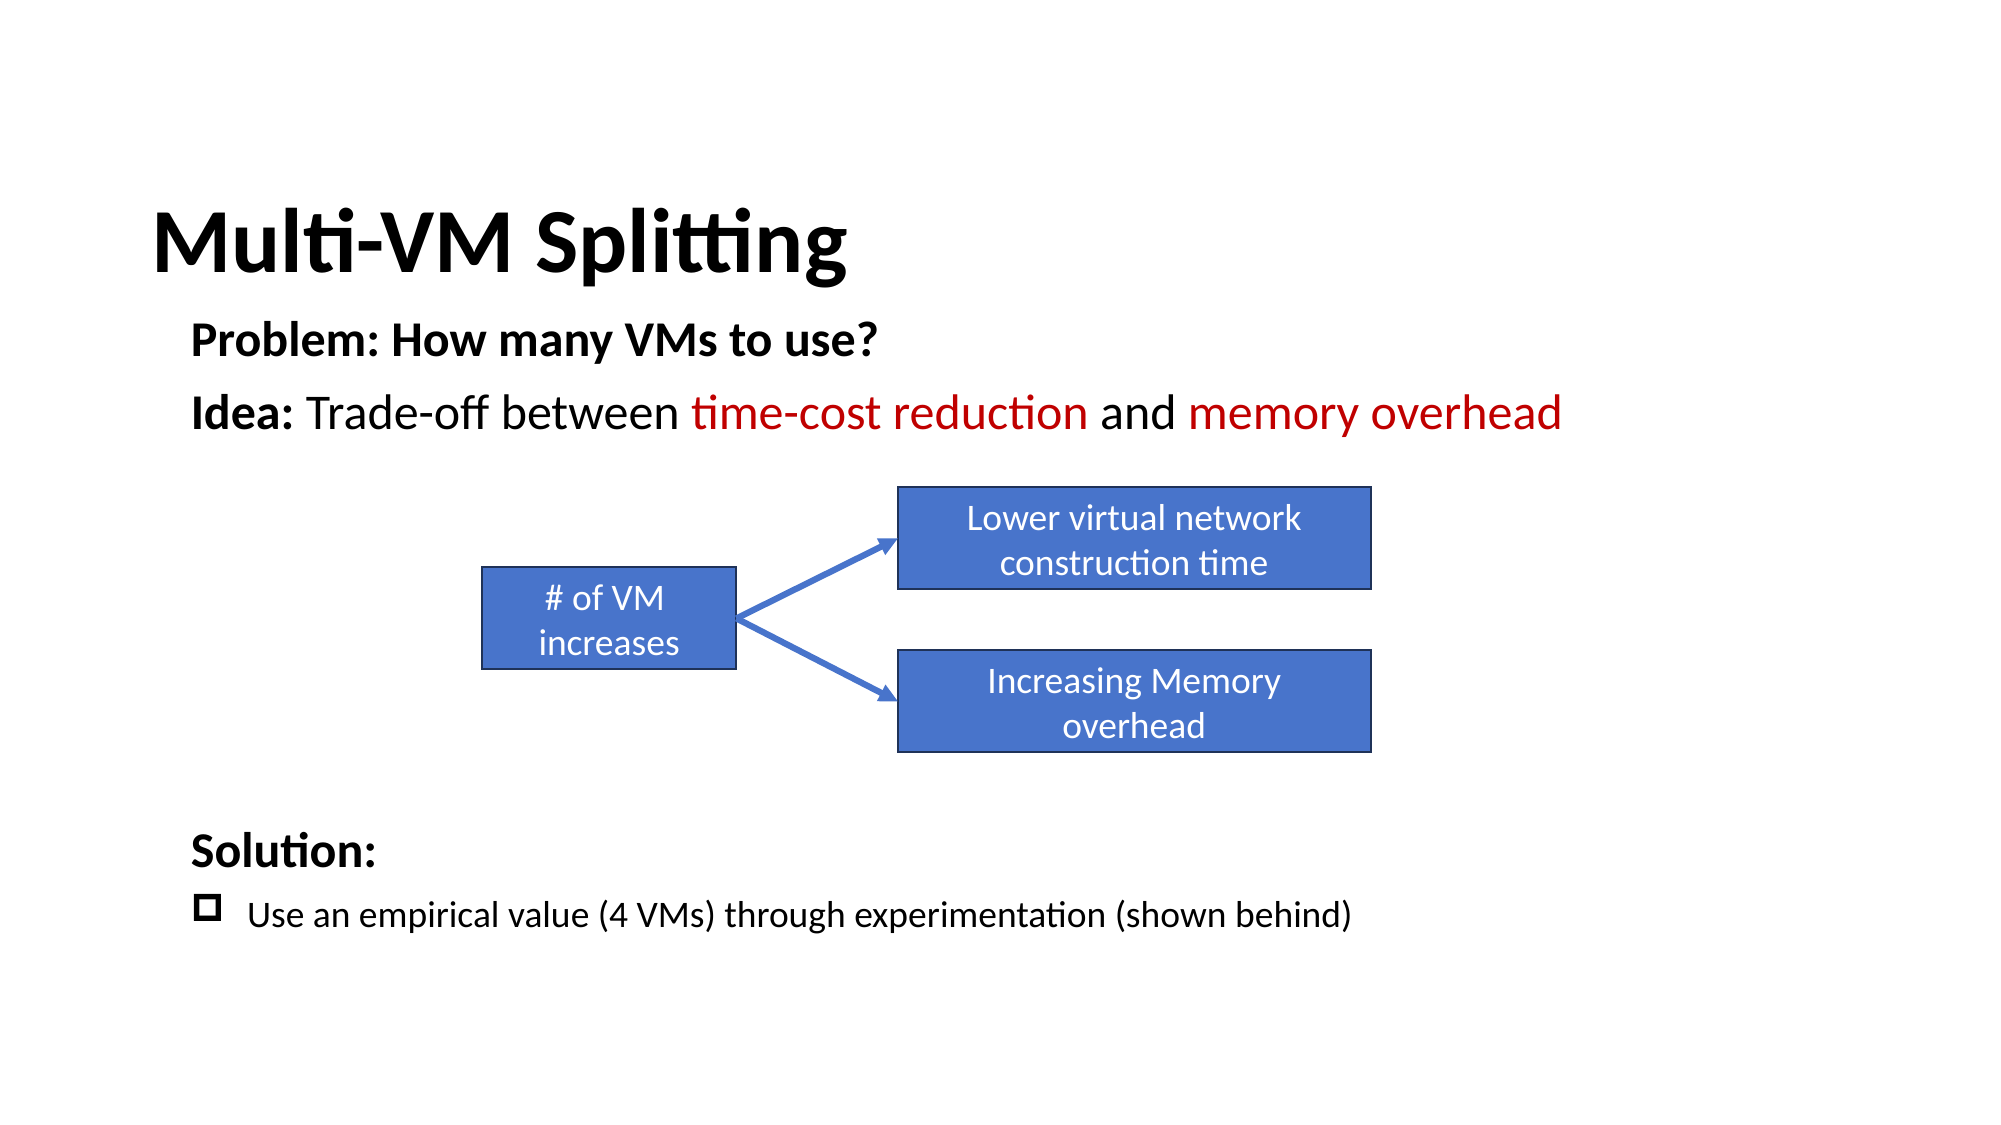

Multi-VM Splitting
Problem: How many VMs to use?
Idea: Trade-off between time-cost reduction and memory overhead
Lower virtual network construction time
# of VM  increases
Increasing Memory overhead
Solution:
Use an empirical value (4 VMs) through experimentation (shown behind)